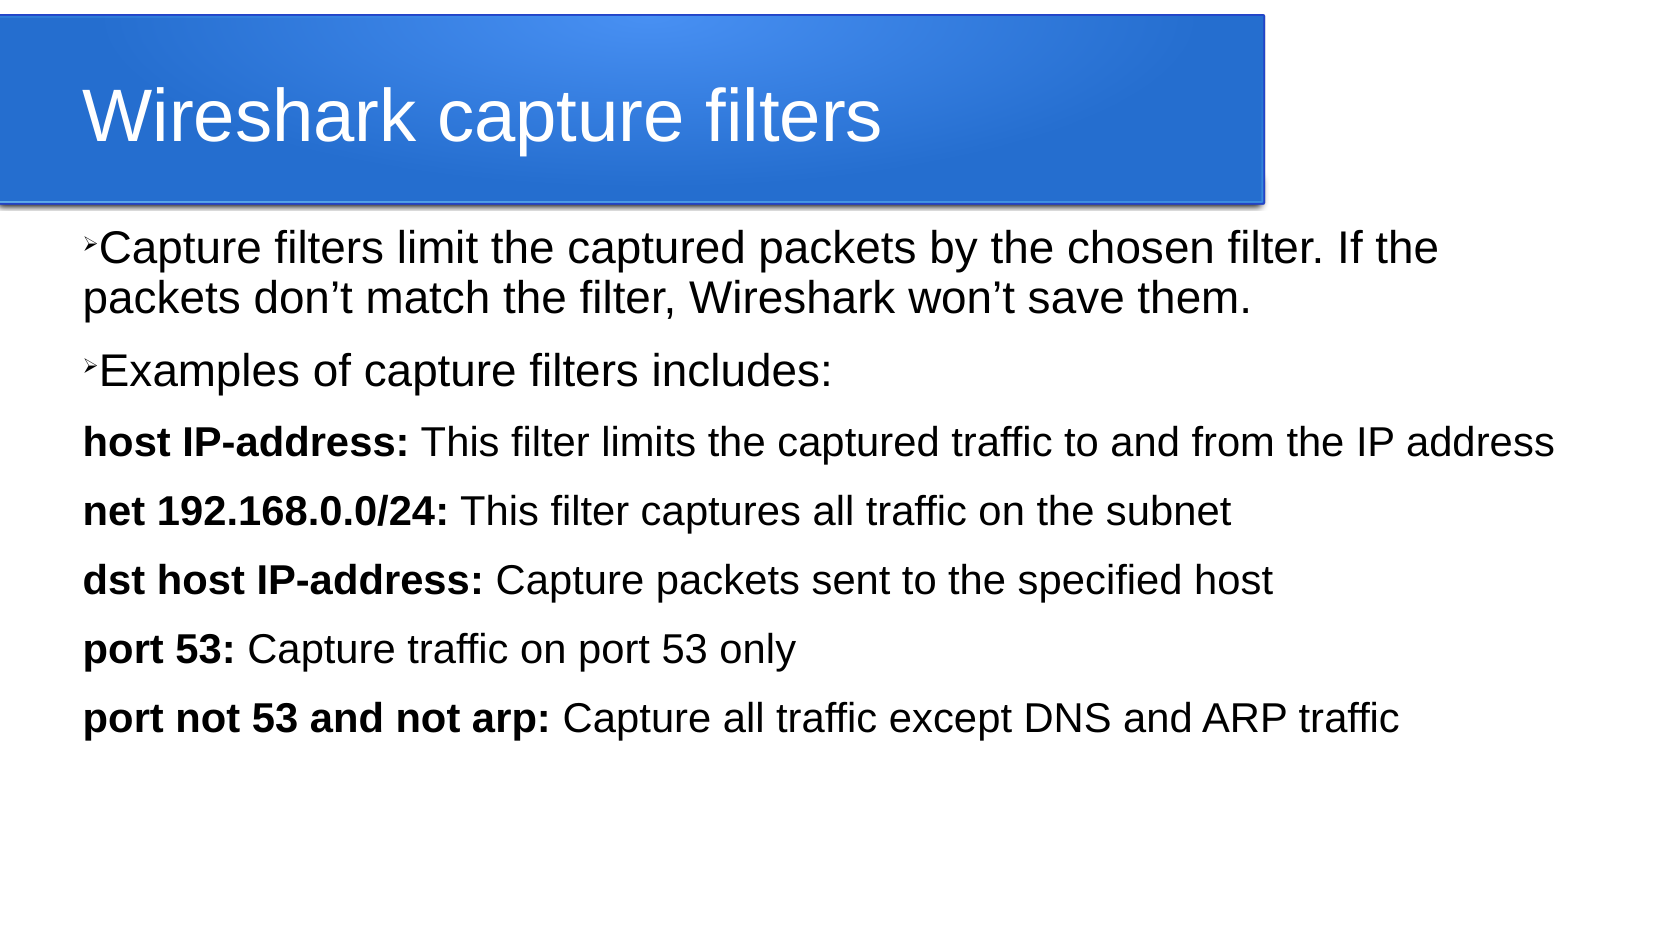

Wireshark capture filters
Capture filters limit the captured packets by the chosen filter. If the packets don’t match the filter, Wireshark won’t save them.
Examples of capture filters includes:
host IP-address: This filter limits the captured traffic to and from the IP address
net 192.168.0.0/24: This filter captures all traffic on the subnet
dst host IP-address: Capture packets sent to the specified host
port 53: Capture traffic on port 53 only
port not 53 and not arp: Capture all traffic except DNS and ARP traffic